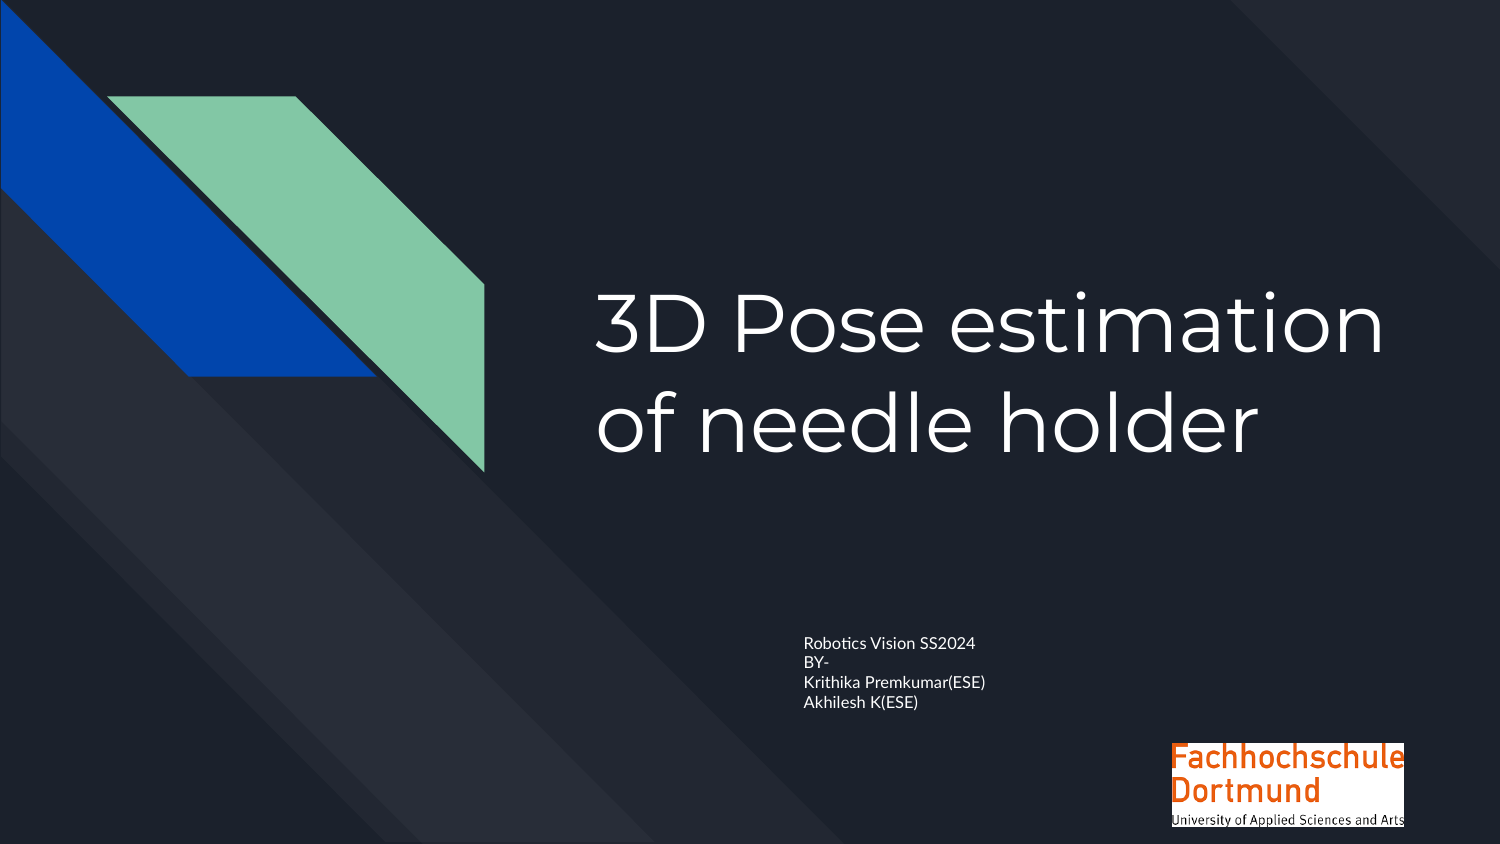

# 3D Pose estimation of needle holder

Robotics Vision SS2024
BY-
Krithika Premkumar(ESE)
Akhilesh K(ESE)